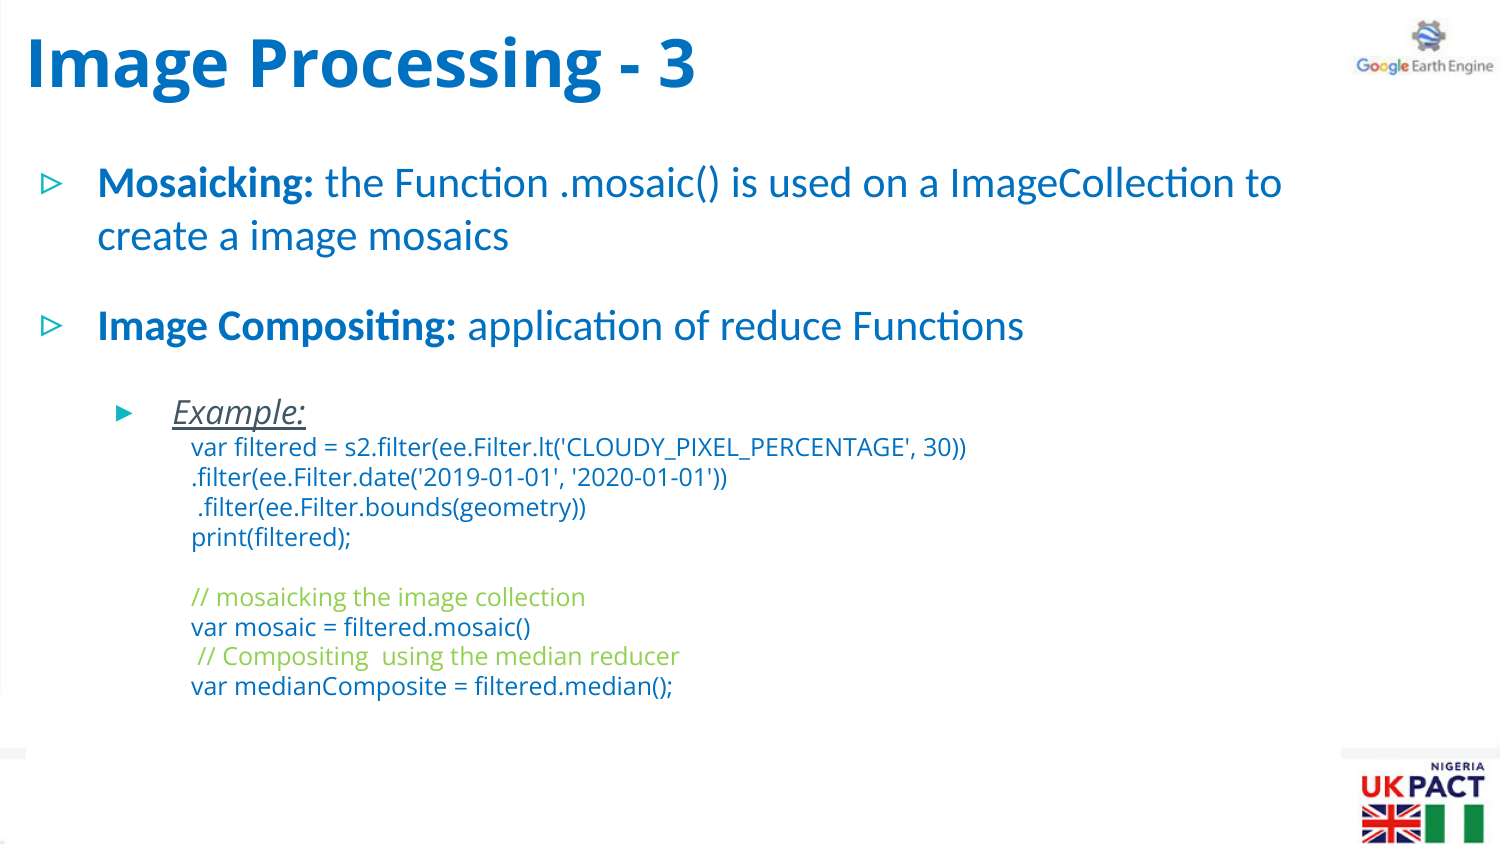

# Image Processing - 3
Mosaicking: the Function .mosaic() is used on a ImageCollection to create a image mosaics
Image Compositing: application of reduce Functions

Example:
	var filtered = s2.filter(ee.Filter.lt('CLOUDY_PIXEL_PERCENTAGE', 30))
  	.filter(ee.Filter.date('2019-01-01', '2020-01-01'))
 	 .filter(ee.Filter.bounds(geometry))
	print(filtered);

	// mosaicking the image collection
	var mosaic = filtered.mosaic()
	 // Compositing  using the median reducer
	var medianComposite = filtered.median();